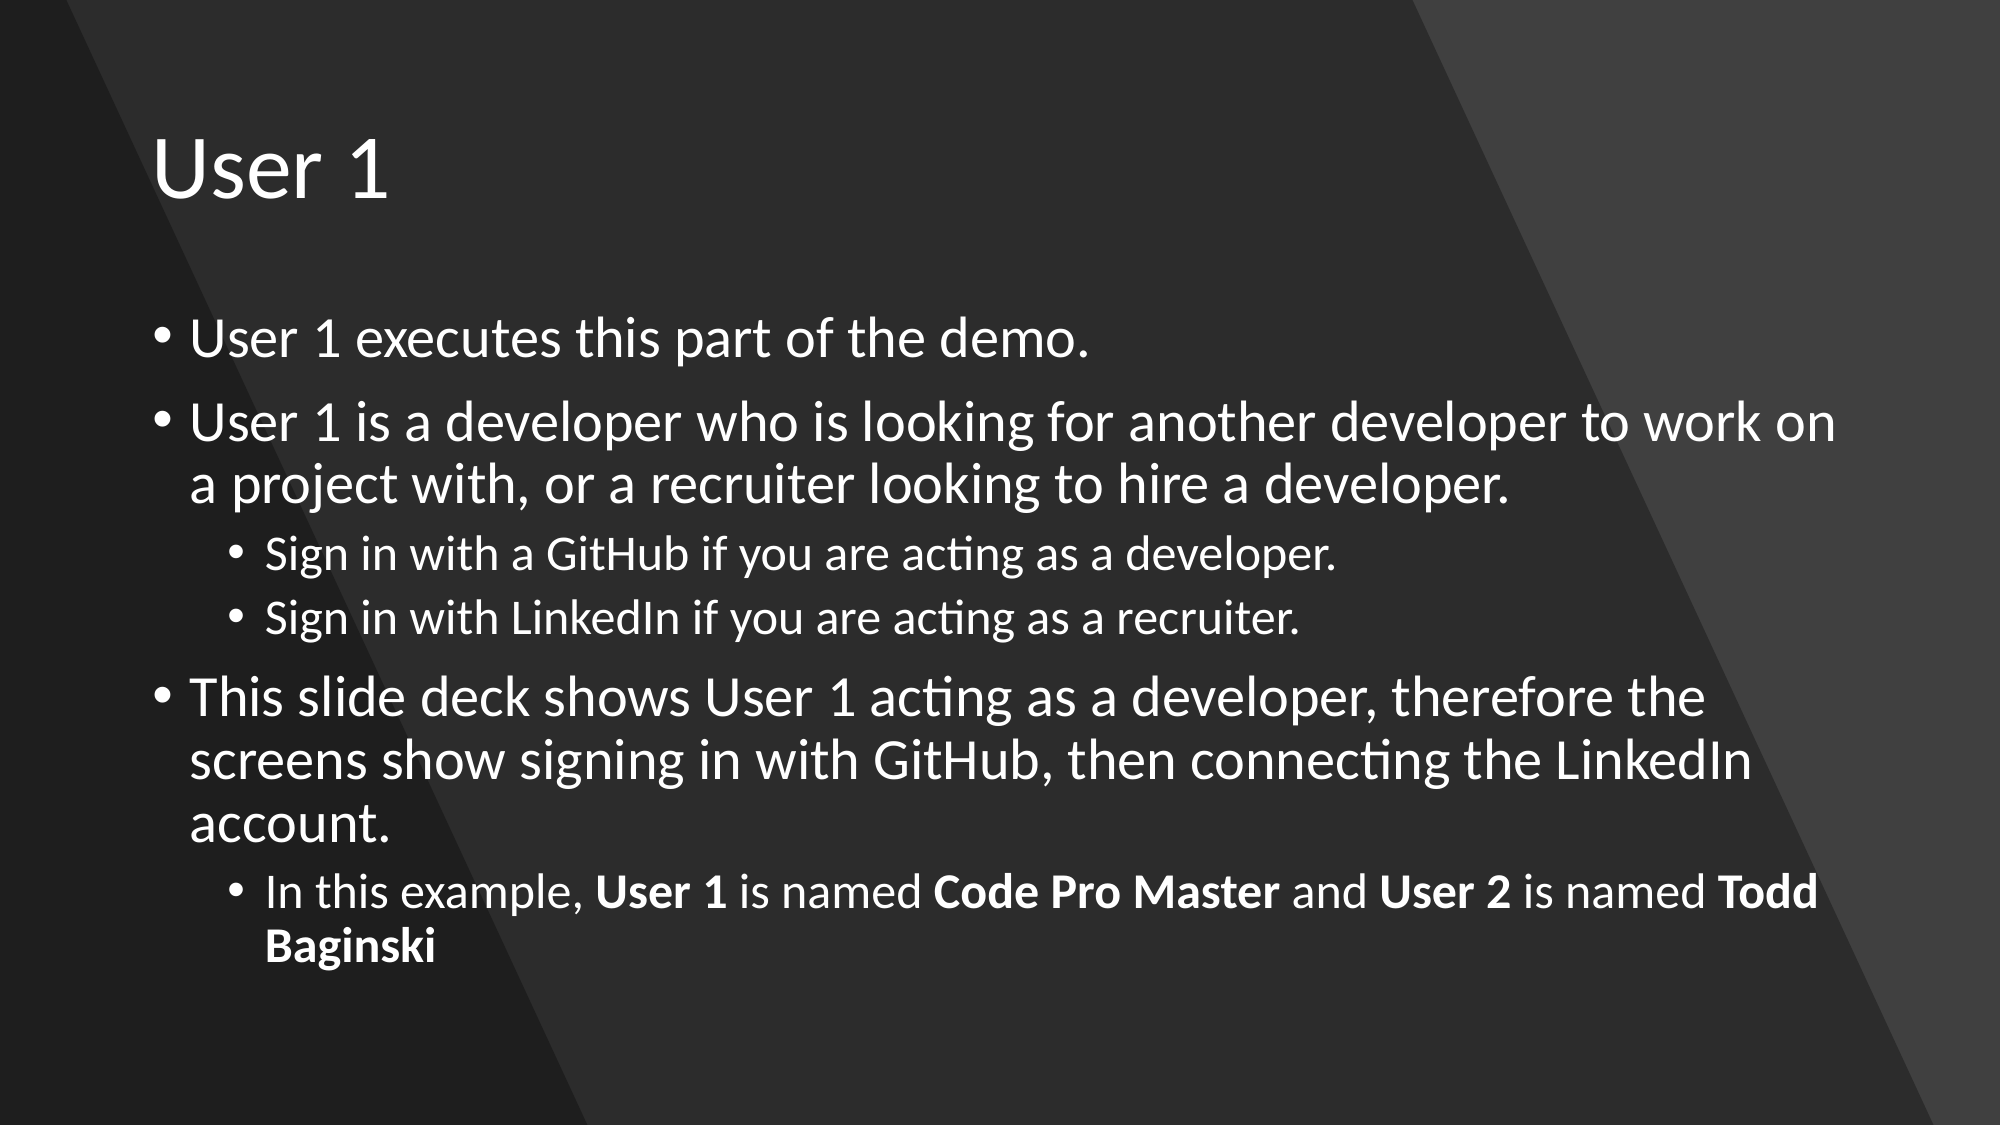

# User 1
User 1 executes this part of the demo.
User 1 is a developer who is looking for another developer to work on a project with, or a recruiter looking to hire a developer.
Sign in with a GitHub if you are acting as a developer.
Sign in with LinkedIn if you are acting as a recruiter.
This slide deck shows User 1 acting as a developer, therefore the screens show signing in with GitHub, then connecting the LinkedIn account.
In this example, User 1 is named Code Pro Master and User 2 is named Todd Baginski